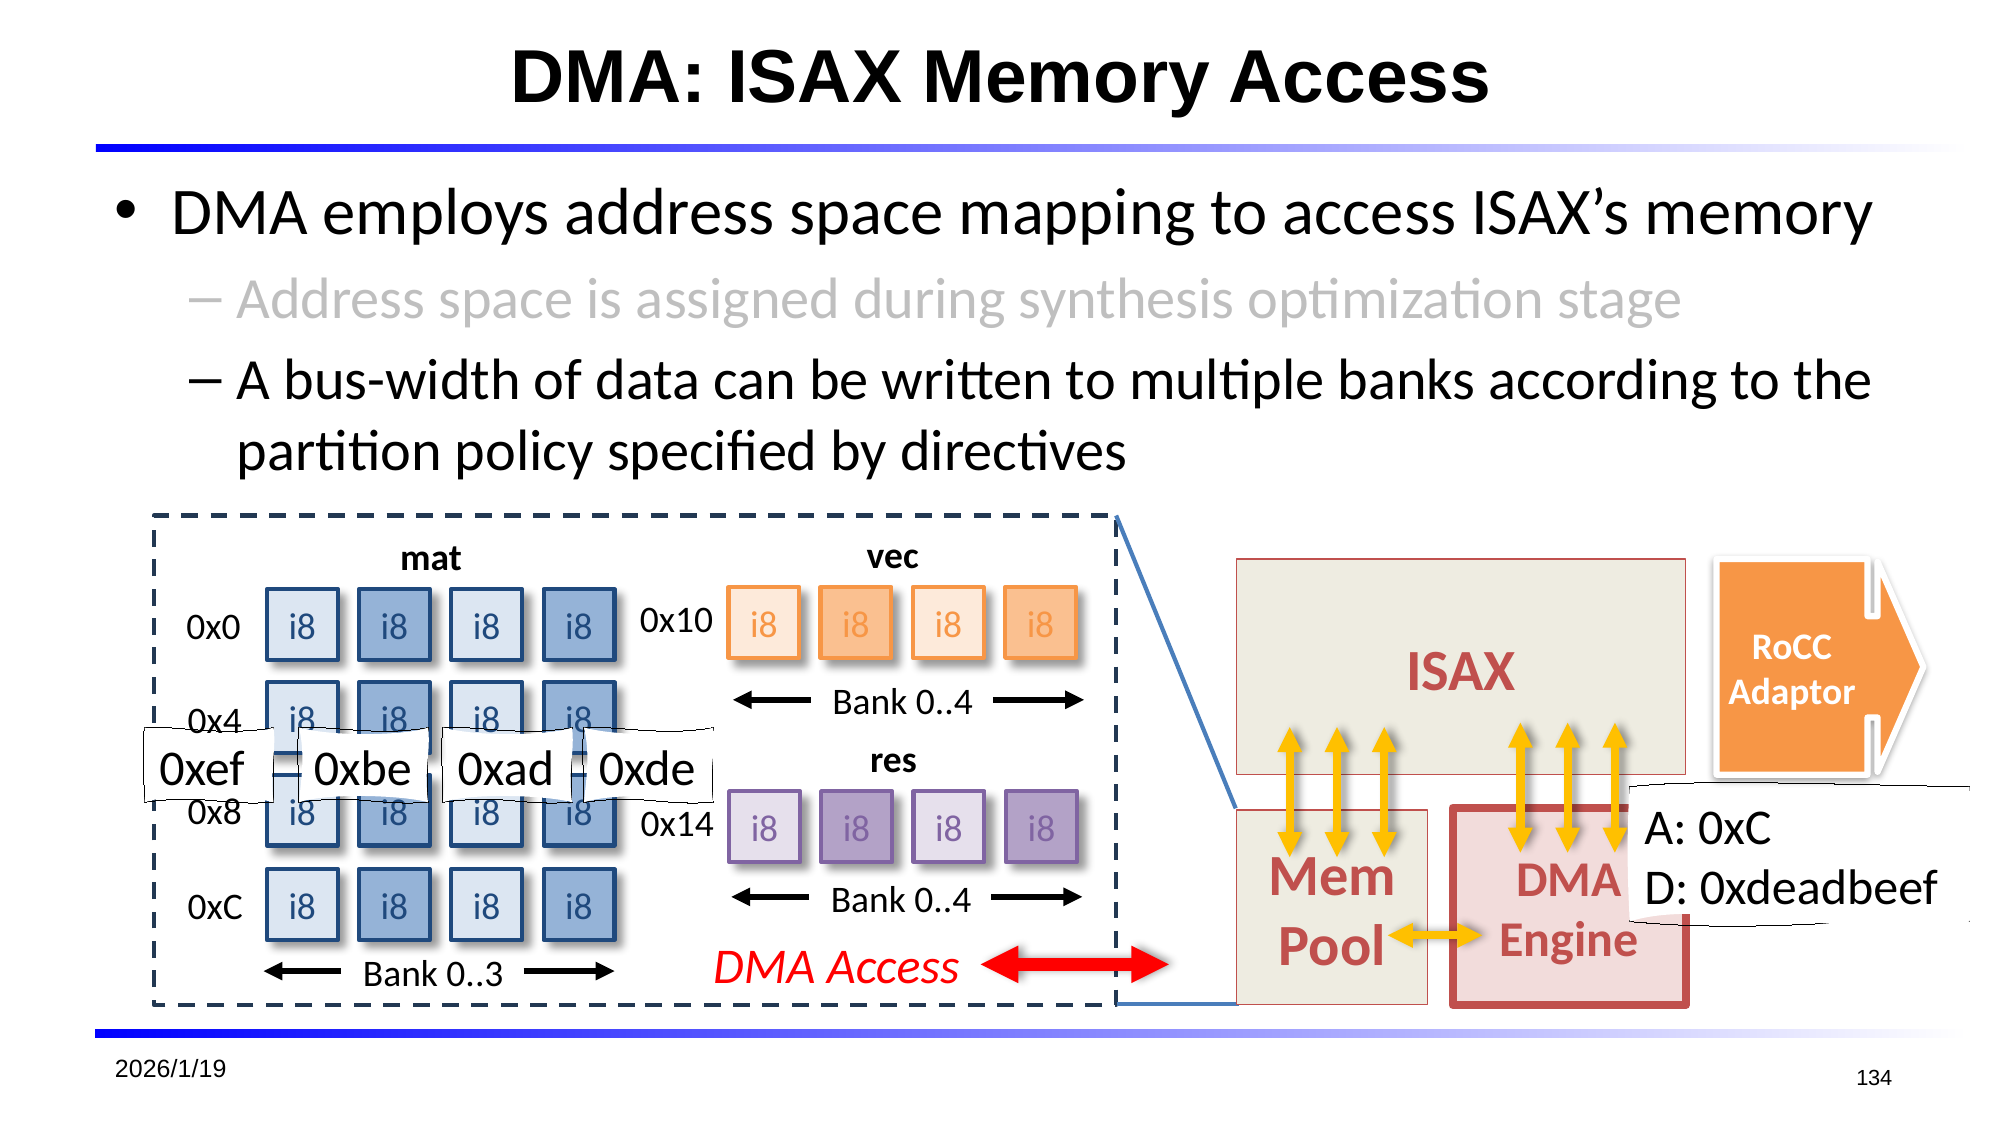

# DMA: ISAX Memory Access
DMA employs address space mapping to access ISAX’s memory
Address space is assigned during synthesis optimization stage
A bus-width of data can be written to multiple banks according to the partition policy specified by directives

vec
mat
ISAX
RoCC
Adaptor
i8
i8
i8
i8
0x10
i8
i8
i8
i8
0x0
Bank 0..4
i8
i8
i8
i8
0x4
0xef
0xbe
0xad
0xde
res
i8
i8
i8
i8
0x8
A: 0xC
D: 0xdeadbeef
i8
i8
i8
i8
0x14
DMA
Engine
Mem
Pool
Bank 0..4
i8
i8
i8
i8
0xC
DMA Access
Bank 0..3
2026/1/19
134